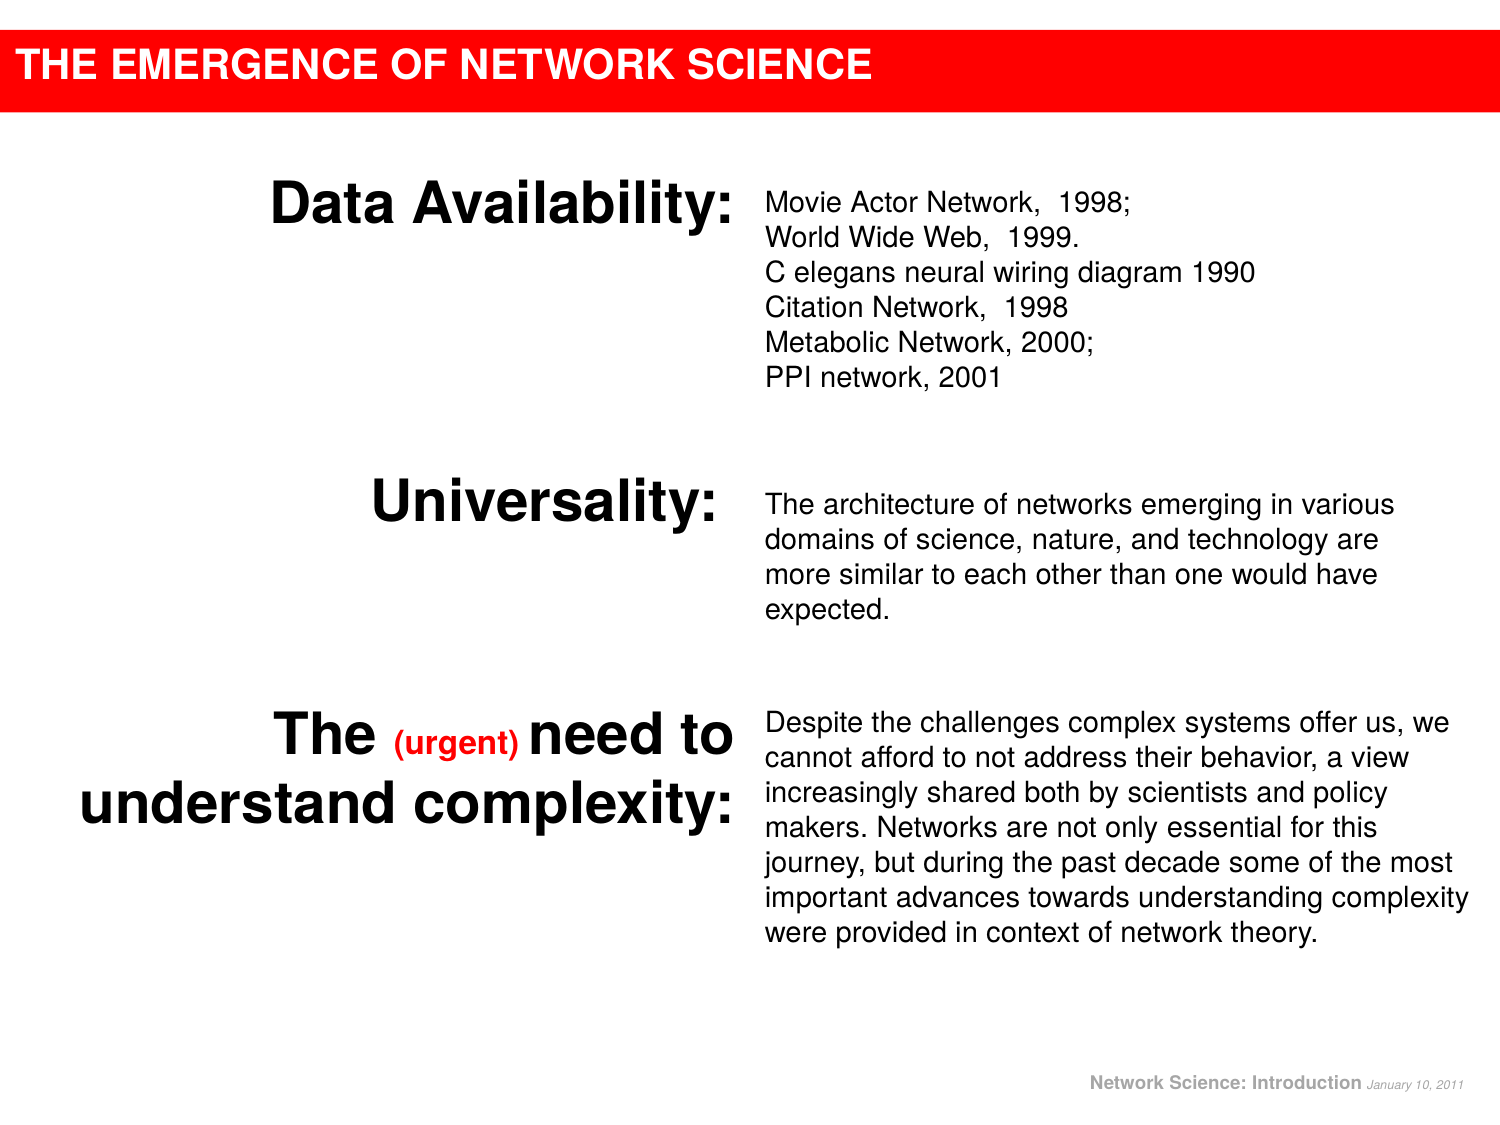

THE EMERGENCE OF NETWORK SCIENCE
Data Availability:

Movie Actor Network,  1998;
World Wide Web,  1999.
C elegans neural wiring diagram 1990
Citation Network,  1998
Metabolic Network, 2000;
PPI network, 2001

Universality:
The architecture of networks emerging in various domains of science, nature, and technology are more similar to each other than one would have expected.
The (urgent) need to understand complexity:
Despite the challenges complex systems offer us, we cannot afford to not address their behavior, a view increasingly shared both by scientists and policy makers. Networks are not only essential for this journey, but during the past decade some of the most important advances towards understanding complexity were provided in context of network theory.
Network Science: Introduction January 10, 2011